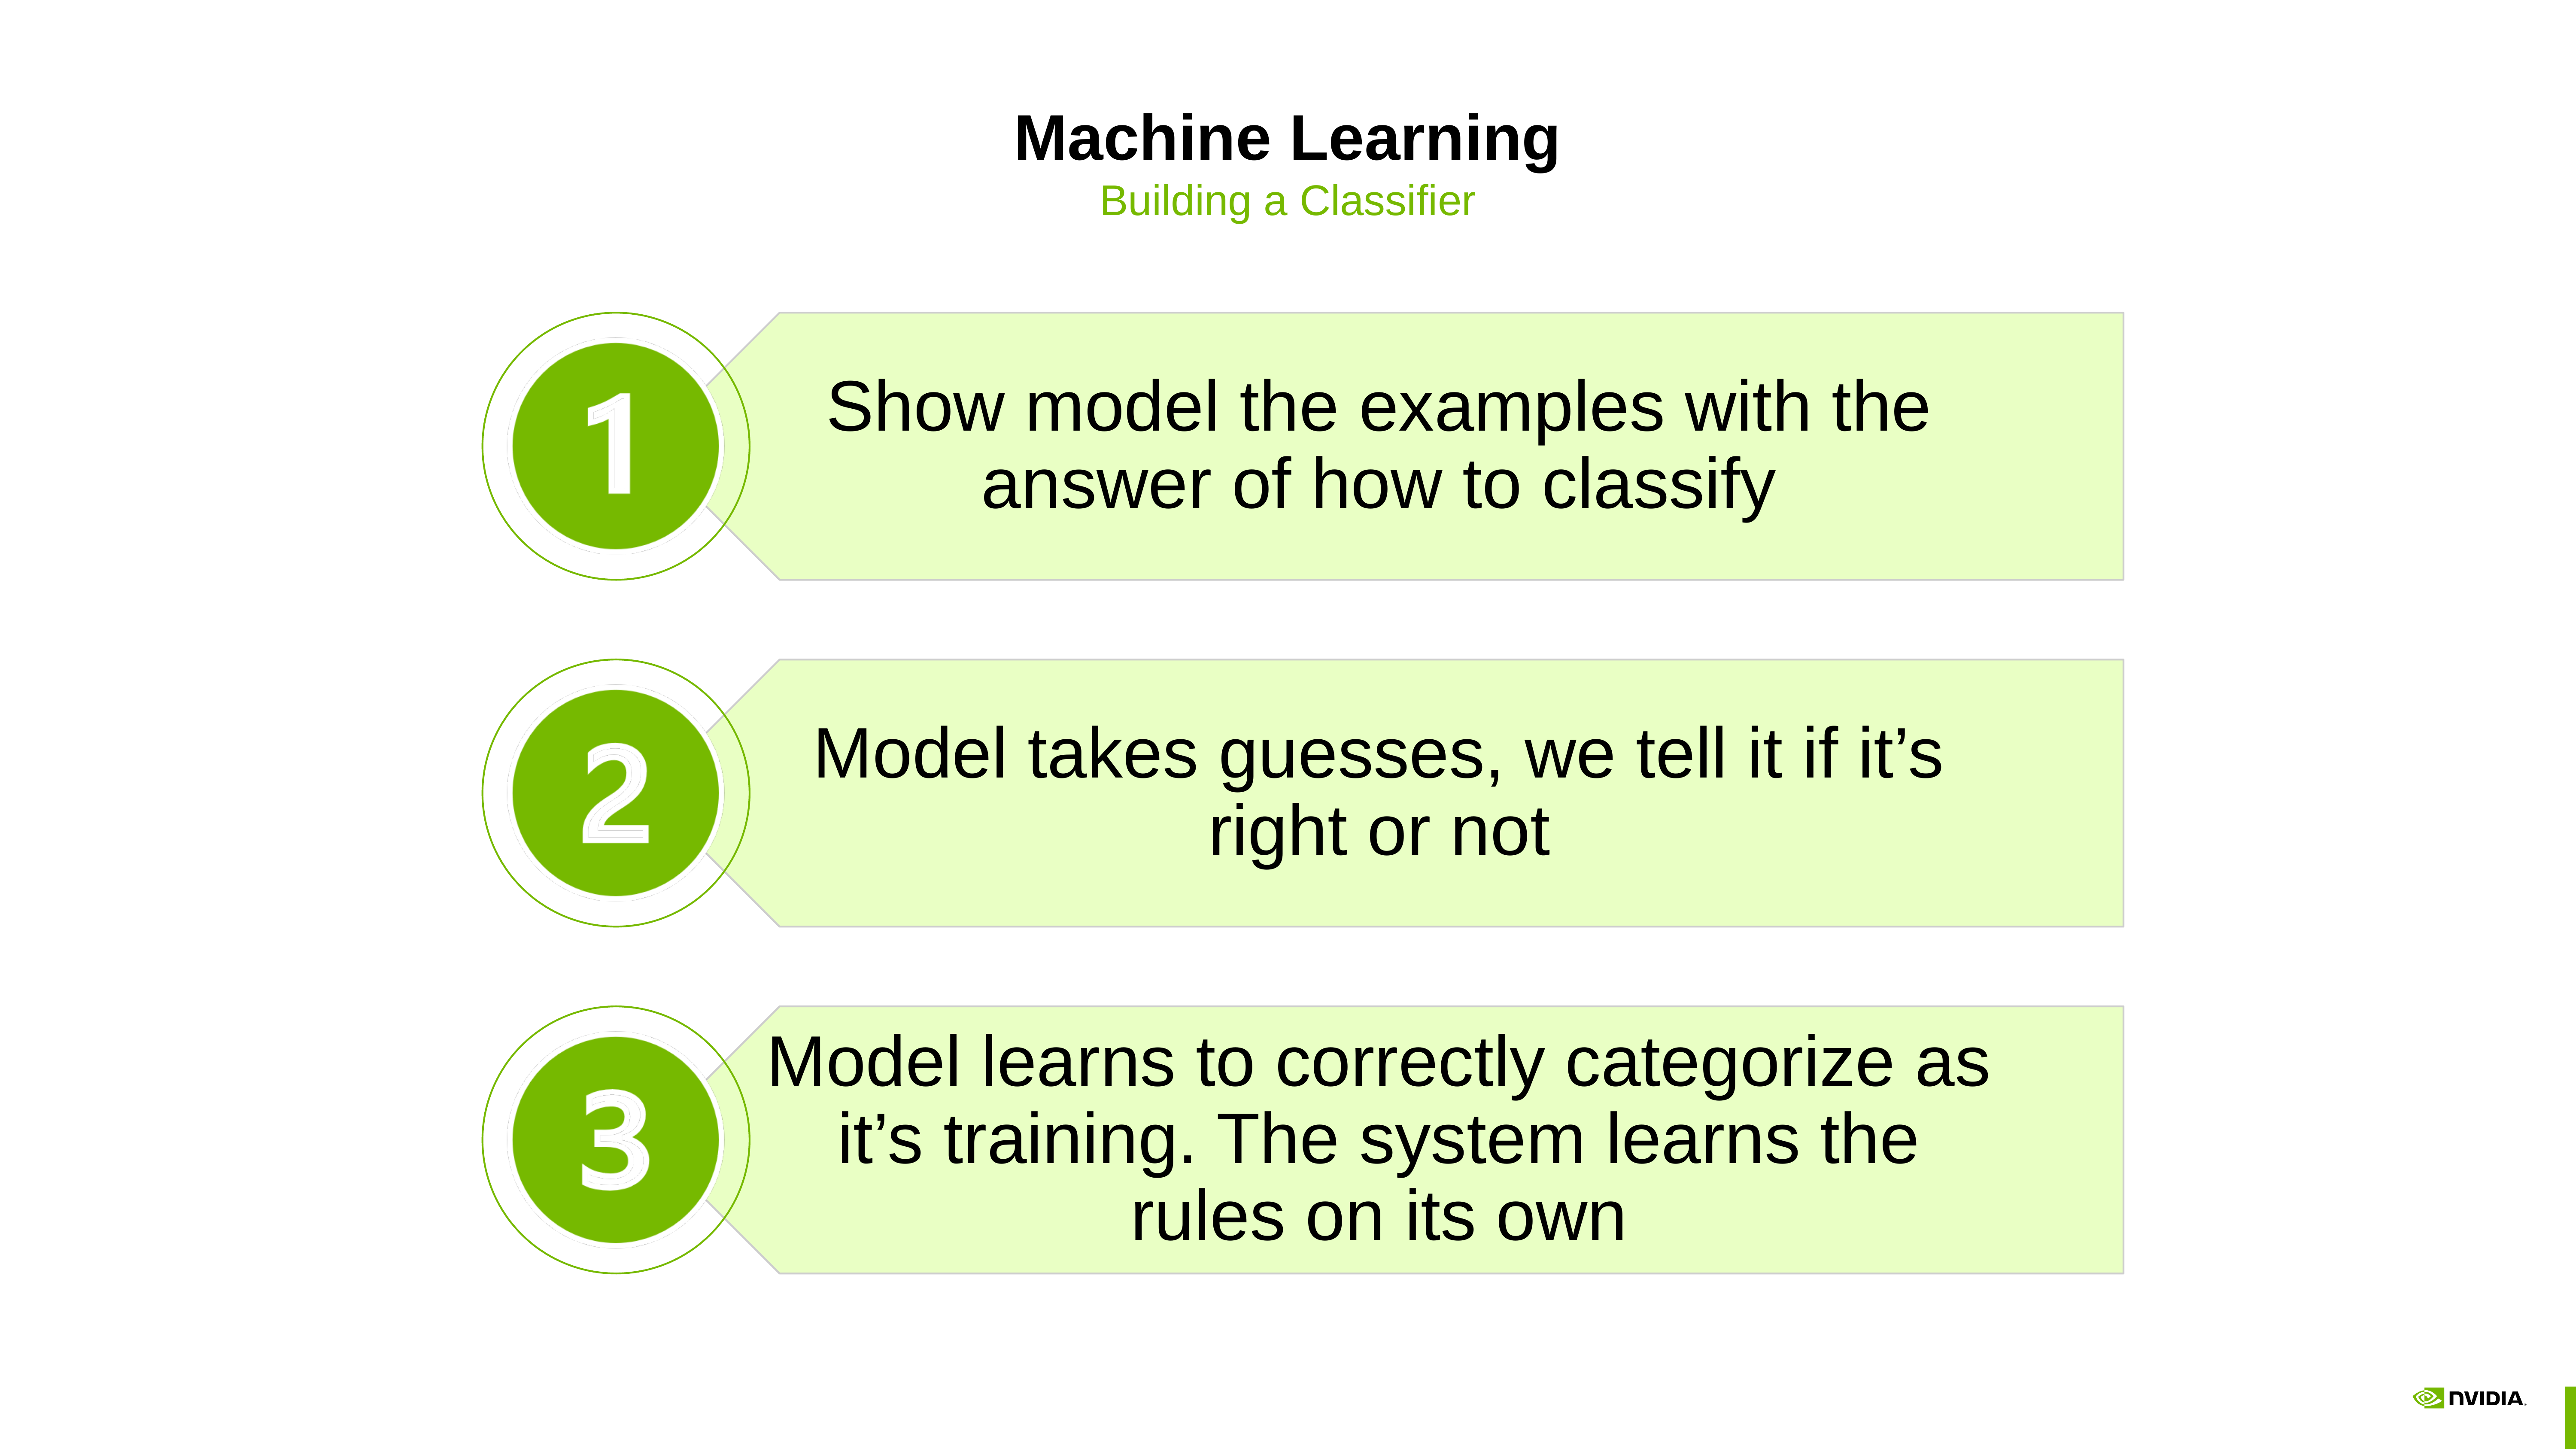

# Machine Learning
Building a Classifier
Show model the examples with the answer of how to classify
Model takes guesses, we tell it if it’s right or not
Model learns to correctly categorize as it’s training. The system learns the rules on its own